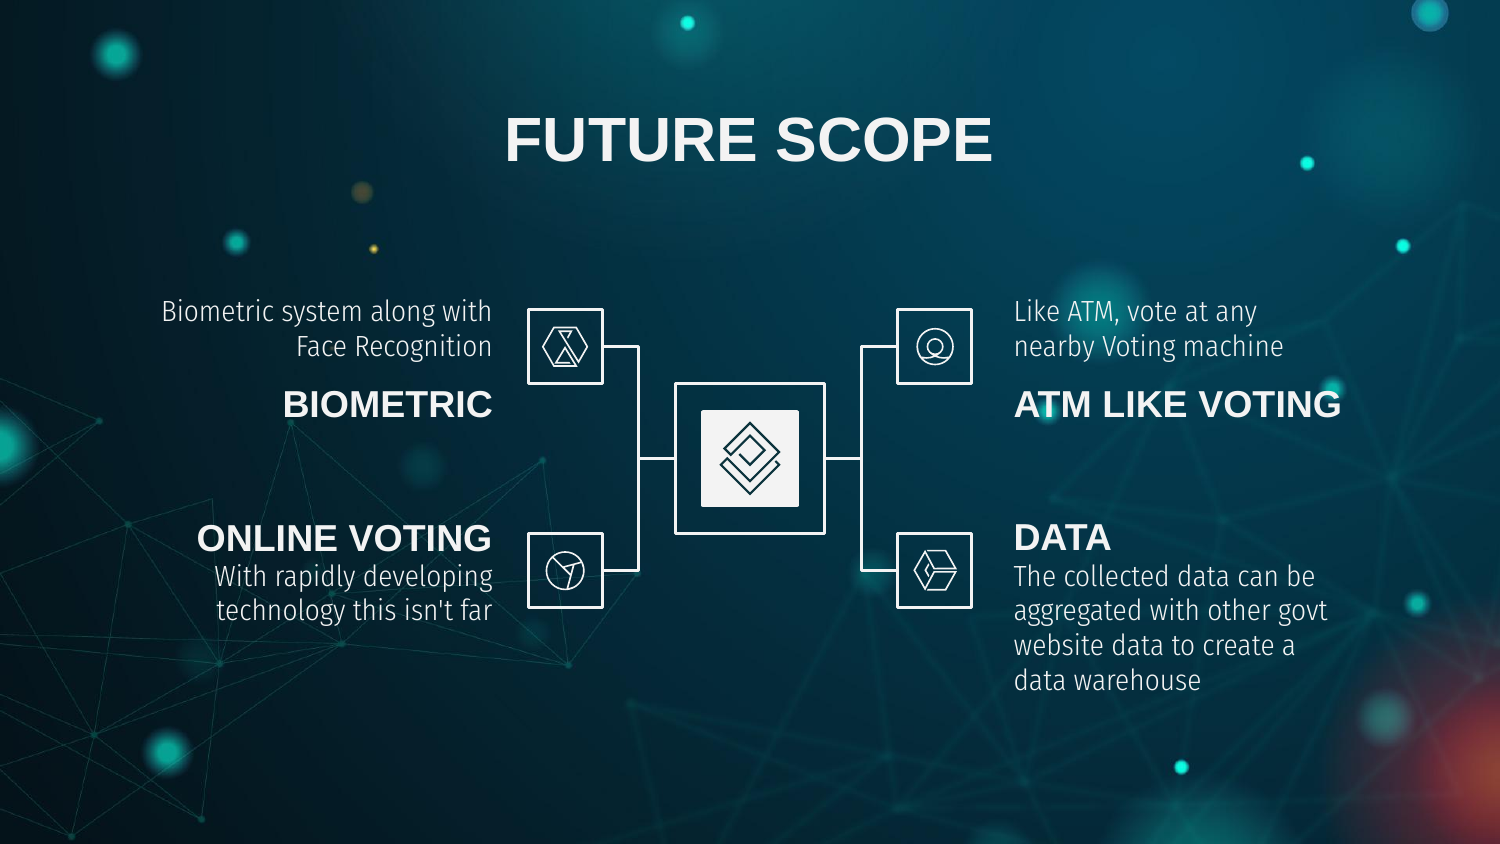

# FUTURE SCOPE
Biometric system along with Face Recognition
Like ATM, vote at any nearby Voting machine

BIOMETRIC
ATM LIKE VOTING

DATA
ONLINE VOTING

With rapidly developing technology this isn't far
The collected data can be aggregated with other govt website data to create a data warehouse